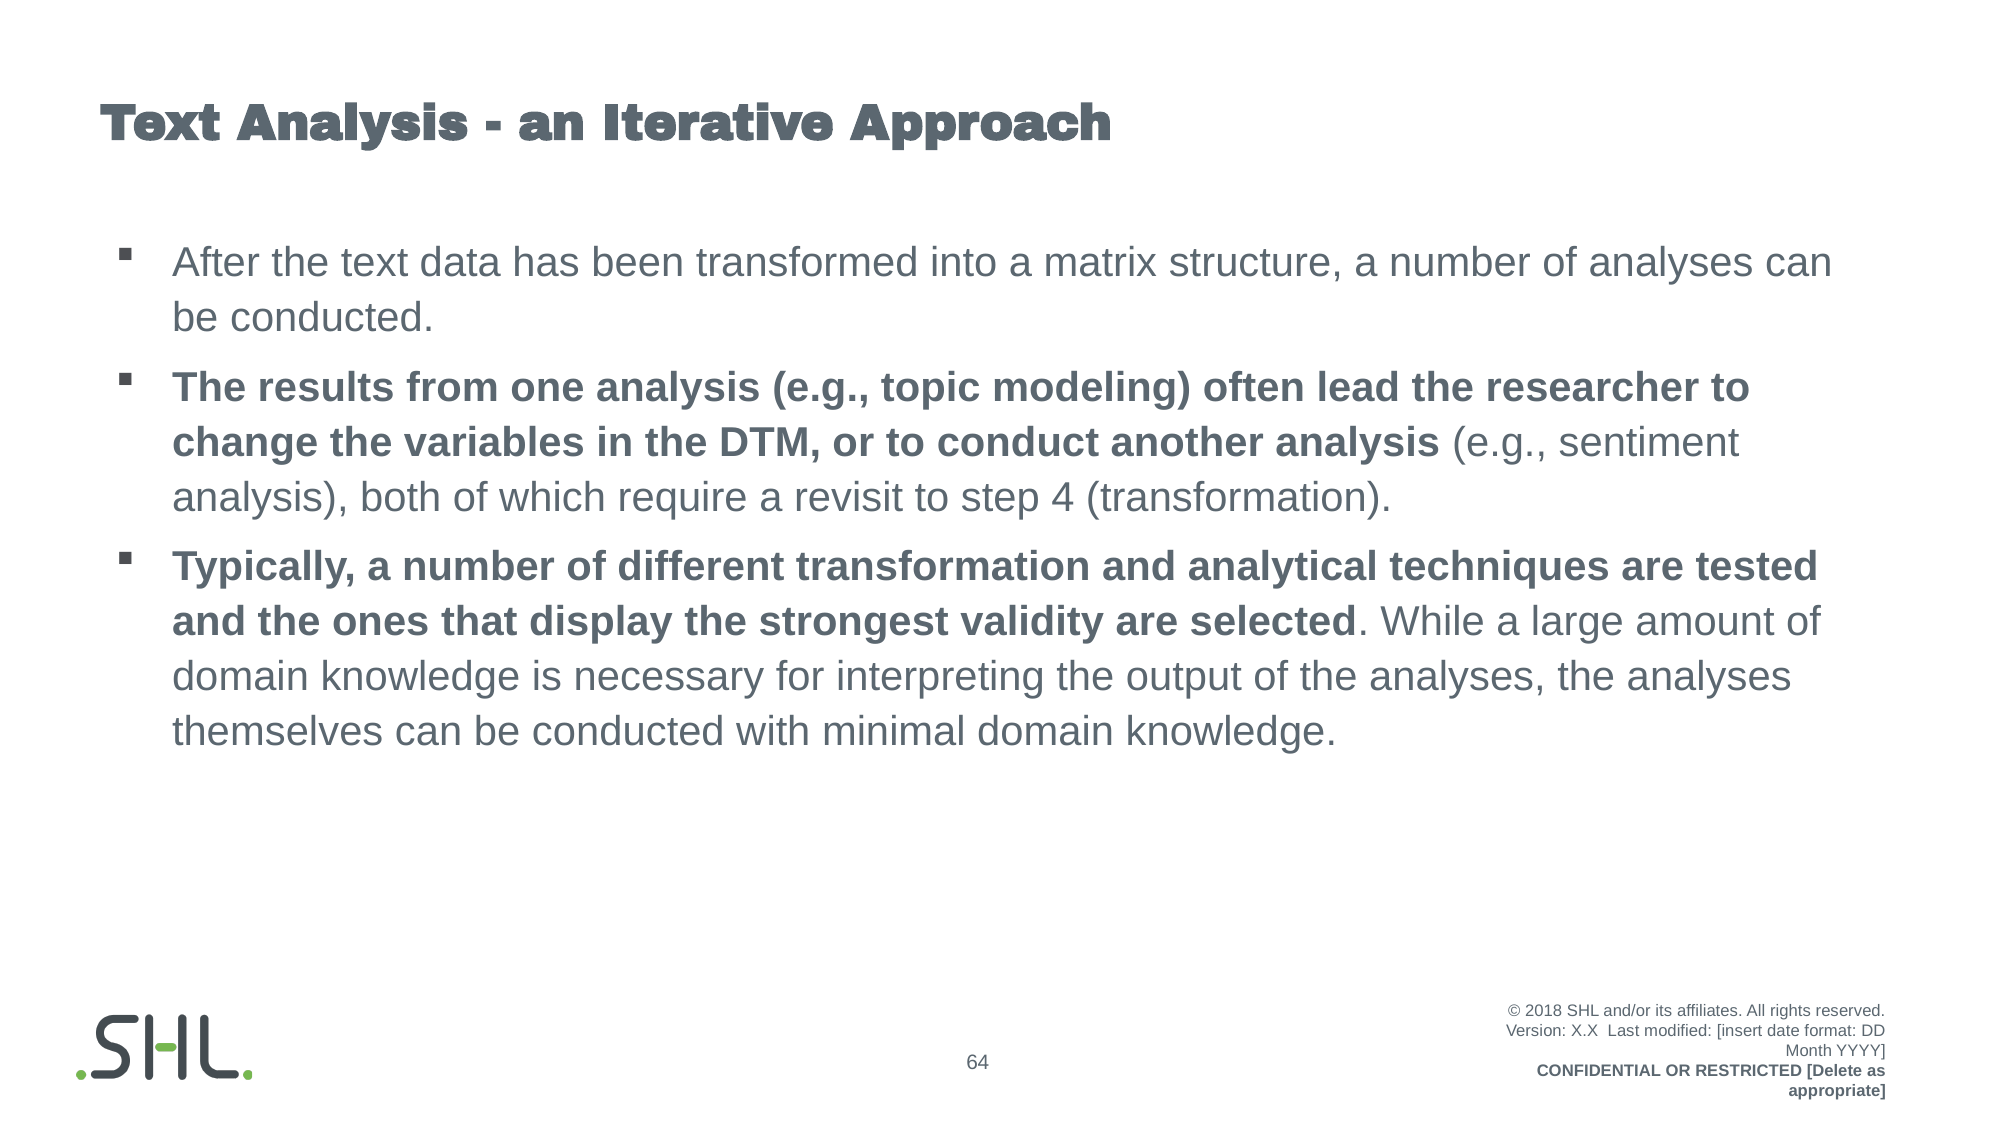

# Text Analysis - an Iterative Approach
After the text data has been transformed into a matrix structure, a number of analyses can be conducted.
The results from one analysis (e.g., topic modeling) often lead the researcher to change the variables in the DTM, or to conduct another analysis (e.g., sentiment analysis), both of which require a revisit to step 4 (transformation).
Typically, a number of different transformation and analytical techniques are tested and the ones that display the strongest validity are selected. While a large amount of domain knowledge is necessary for interpreting the output of the analyses, the analyses themselves can be conducted with minimal domain knowledge.

© 2018 SHL and/or its affiliates. All rights reserved.
Version: X.X  Last modified: [insert date format: DD Month YYYY]
CONFIDENTIAL OR RESTRICTED [Delete as appropriate]